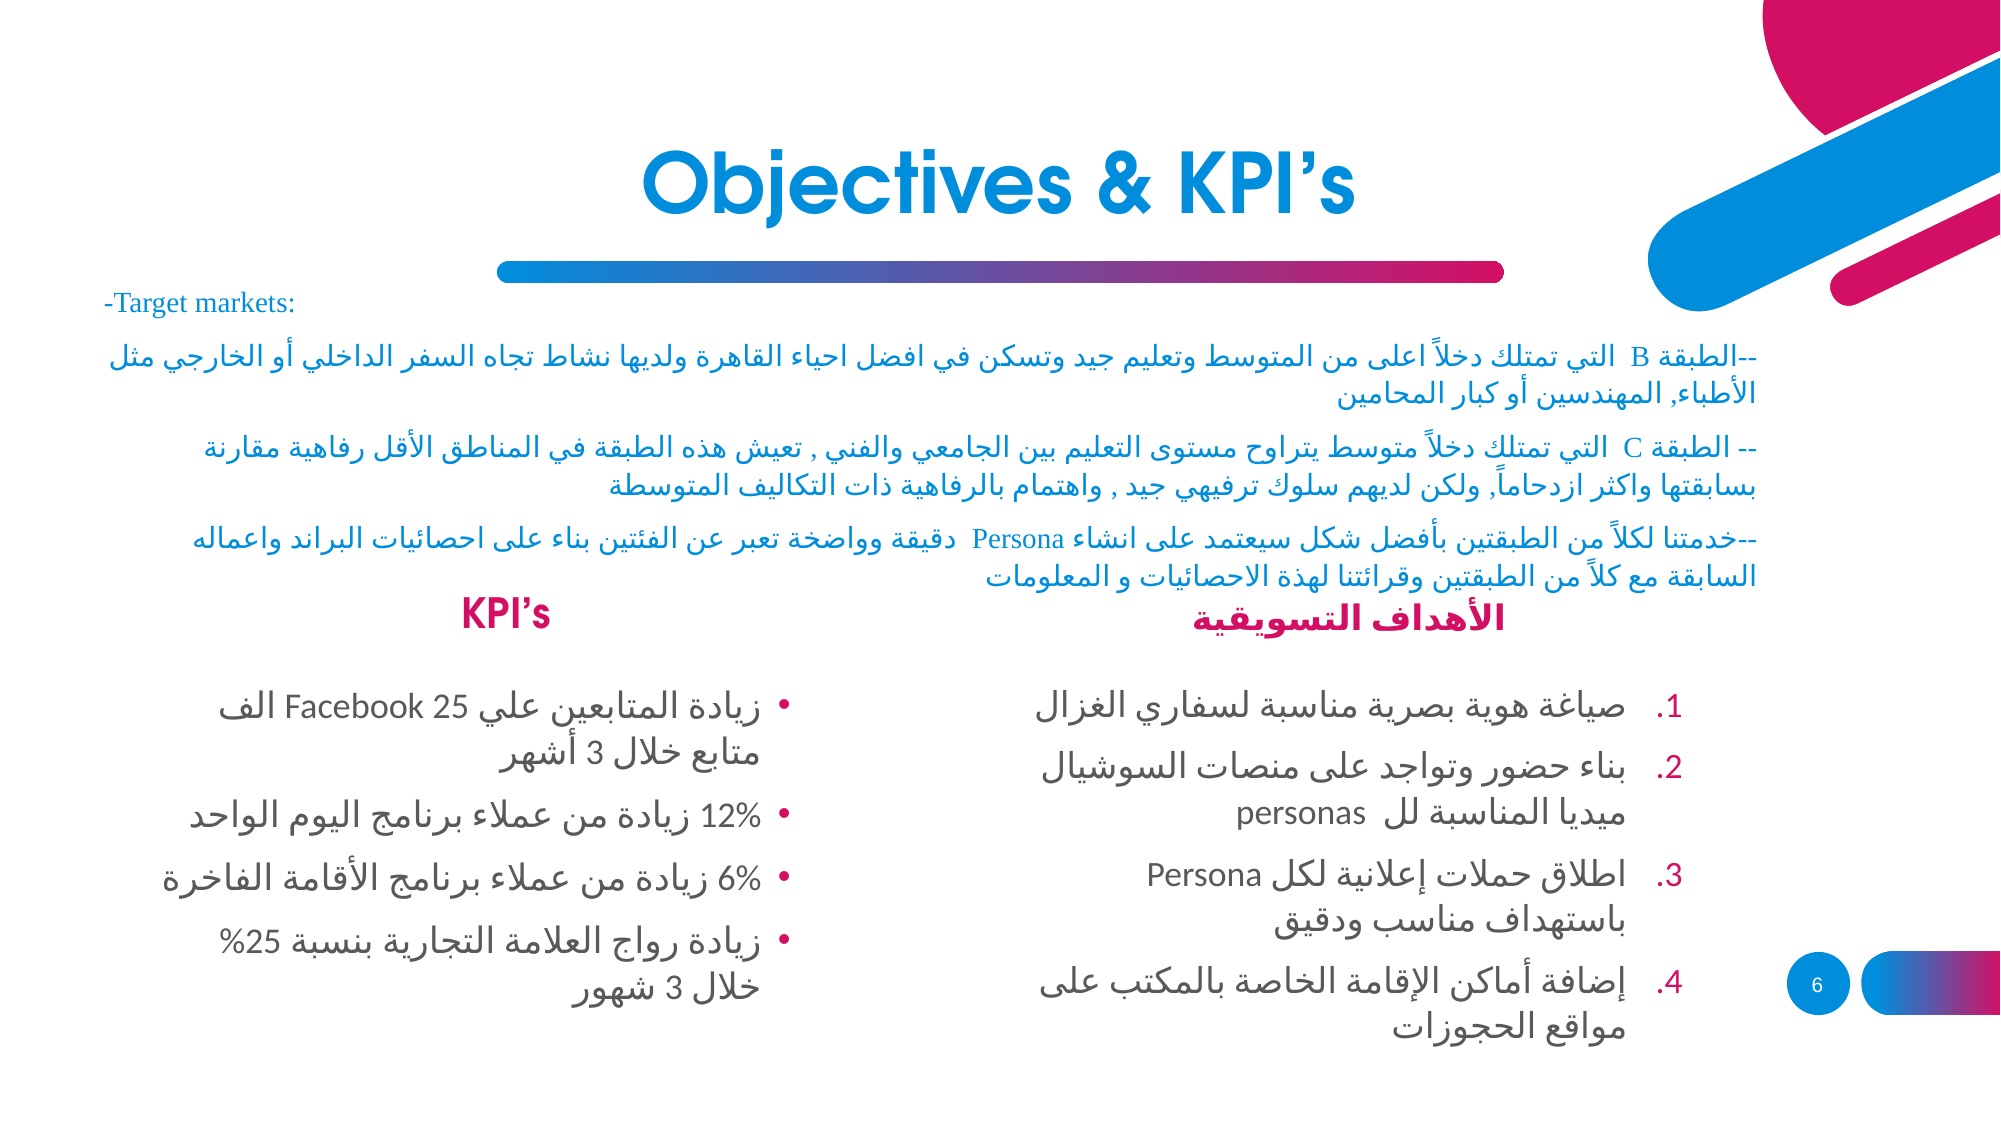

# Objectives & KPI’s
-Target markets:
--الطبقة B  التي تمتلك دخلاً اعلى من المتوسط وتعليم جيد وتسكن في افضل احياء القاهرة ولديها نشاط تجاه السفر الداخلي أو الخارجي مثل الأطباء, المهندسين أو كبار المحامين
-- الطبقة C  التي تمتلك دخلاً متوسط يتراوح مستوى التعليم بين الجامعي والفني , تعيش هذه الطبقة في المناطق الأقل رفاهية مقارنة بسابقتها واكثر ازدحاماً, ولكن لديهم سلوك ترفيهي جيد , واهتمام بالرفاهية ذات التكاليف المتوسطة
--خدمتنا لكلاً من الطبقتين بأفضل شكل سيعتمد على انشاء Persona  دقيقة وواضخة تعبر عن الفئتين بناء على احصائيات البراند واعماله السابقة مع كلاً من الطبقتين وقرائتنا لهذة الاحصائيات و المعلومات
KPI’s
الأهداف التسويقية
صياغة هوية بصرية مناسبة لسفاري الغزال
بناء حضور وتواجد على منصات السوشيال ميديا المناسبة لل  personas
اطلاق حملات إعلانية لكل Persona  باستهداف مناسب ودقيق
إضافة أماكن الإقامة الخاصة بالمكتب على مواقع الحجوزات
زيادة المتابعين علي Facebook 25 الف متابع خلال 3 أشهر
12% زيادة من عملاء برنامج اليوم الواحد
6% زيادة من عملاء برنامج الأقامة الفاخرة
زيادة رواج العلامة التجارية بنسبة 25% خلال 3 شهور
6